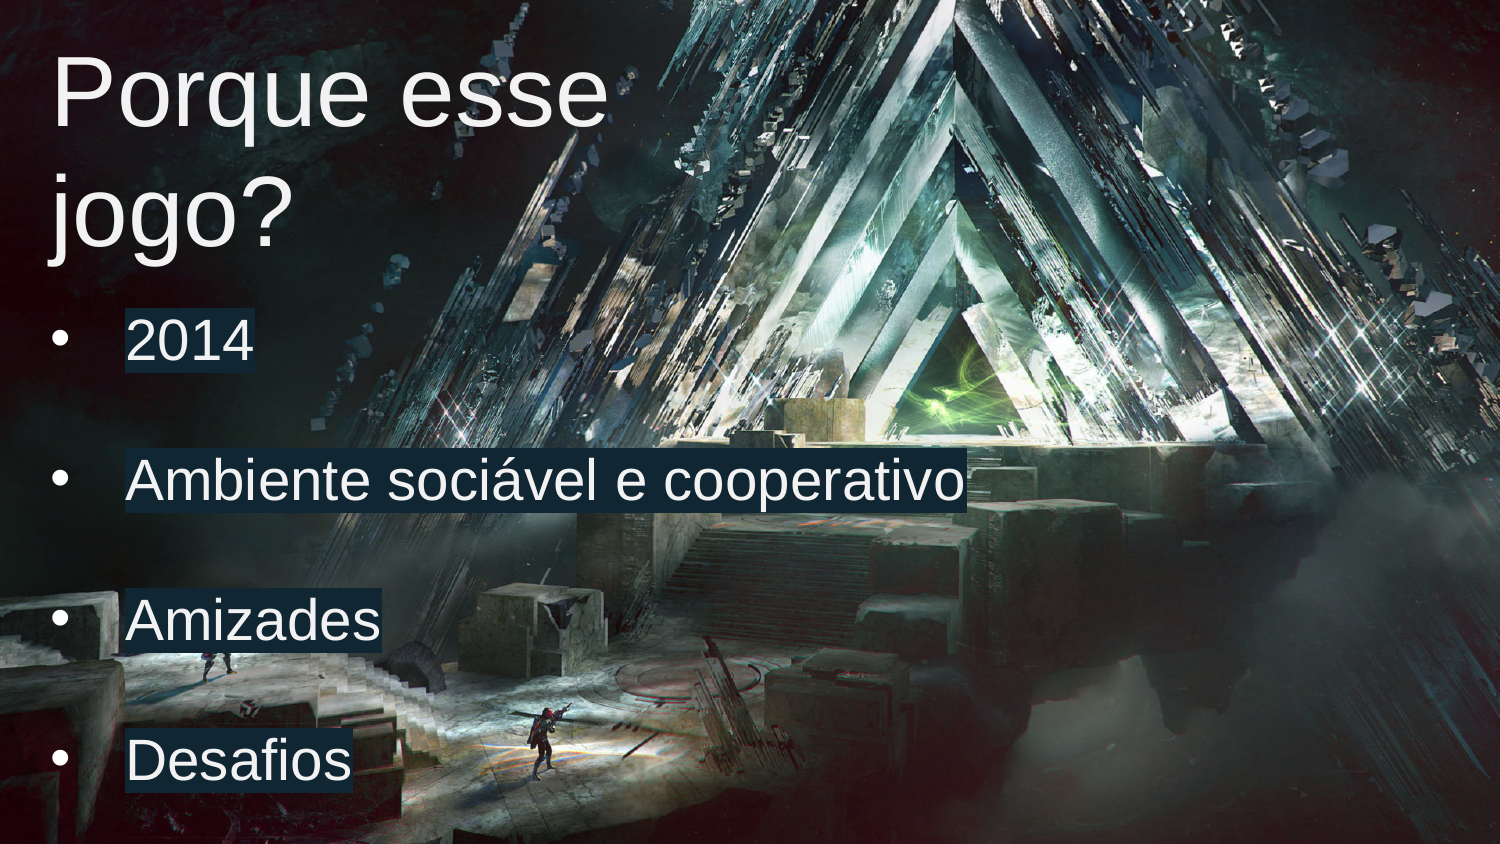

Porque esse jogo?
2014

Ambiente sociável e cooperativo

Amizades

Desafios